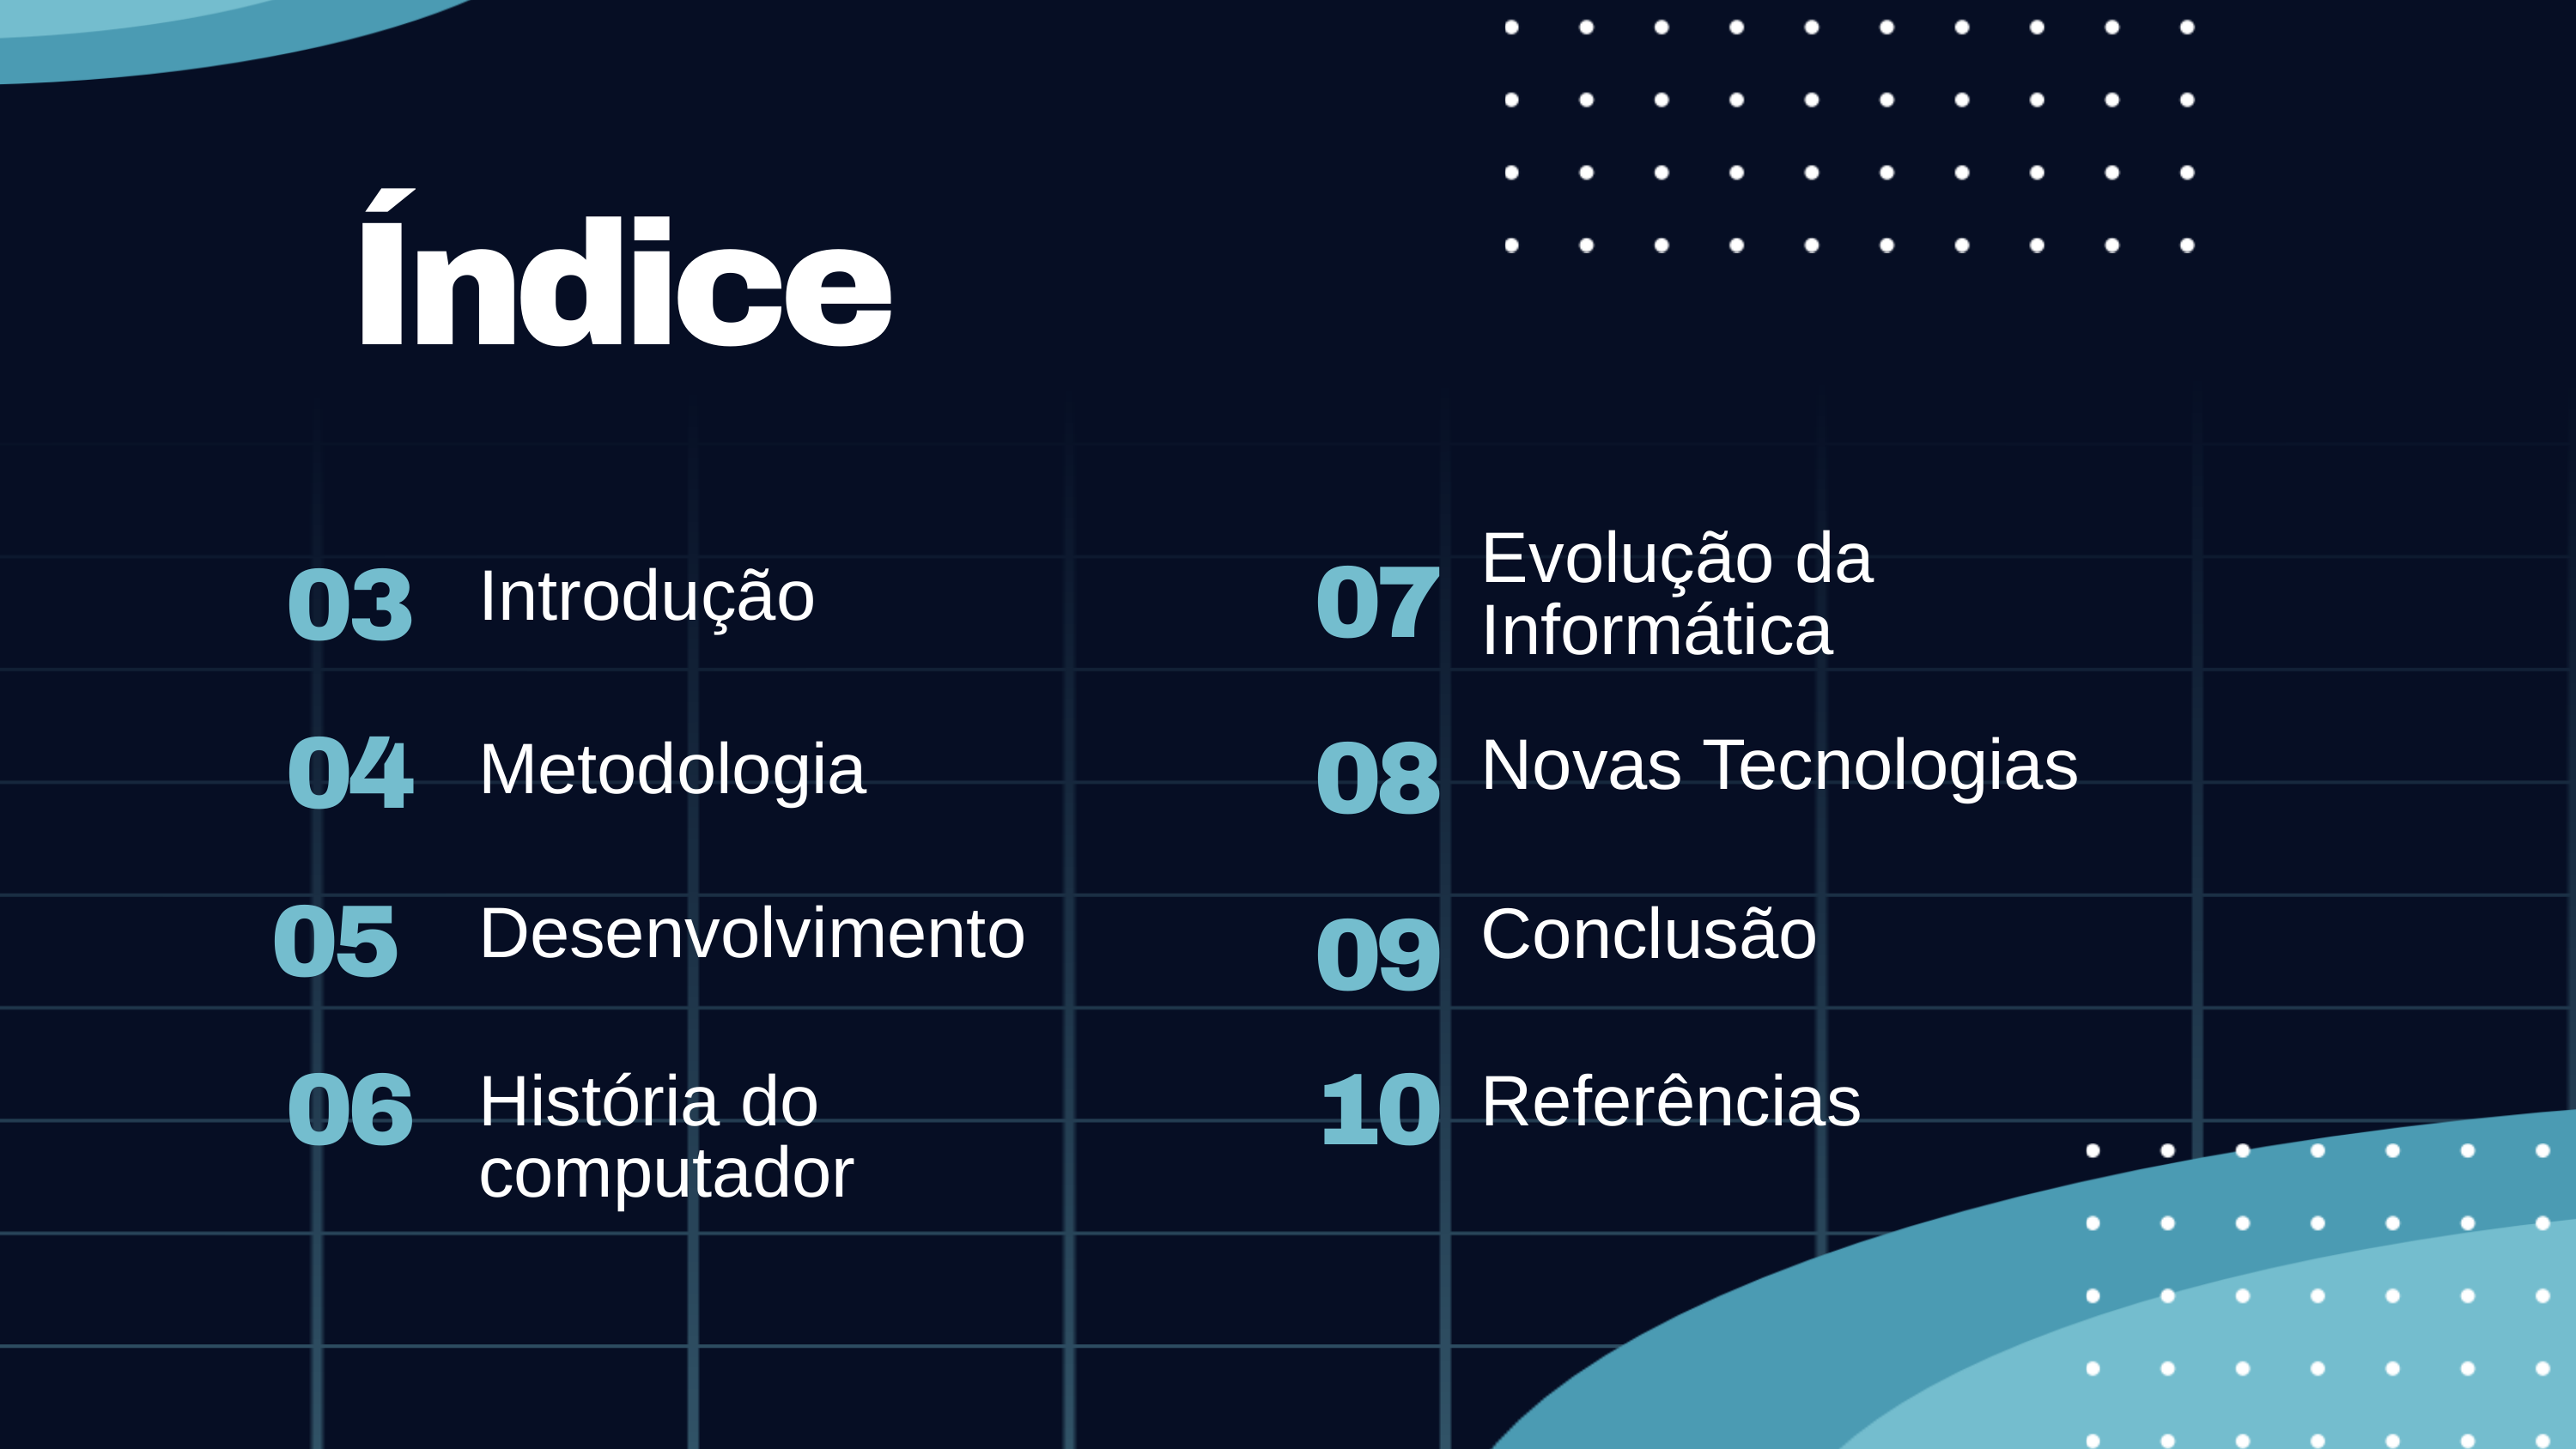

Índice
07
03
Evolução da Informática
Introdução
04
08
Novas Tecnologias
Metodologia
05
09
Desenvolvimento
Conclusão
06
10
História do computador
Referências